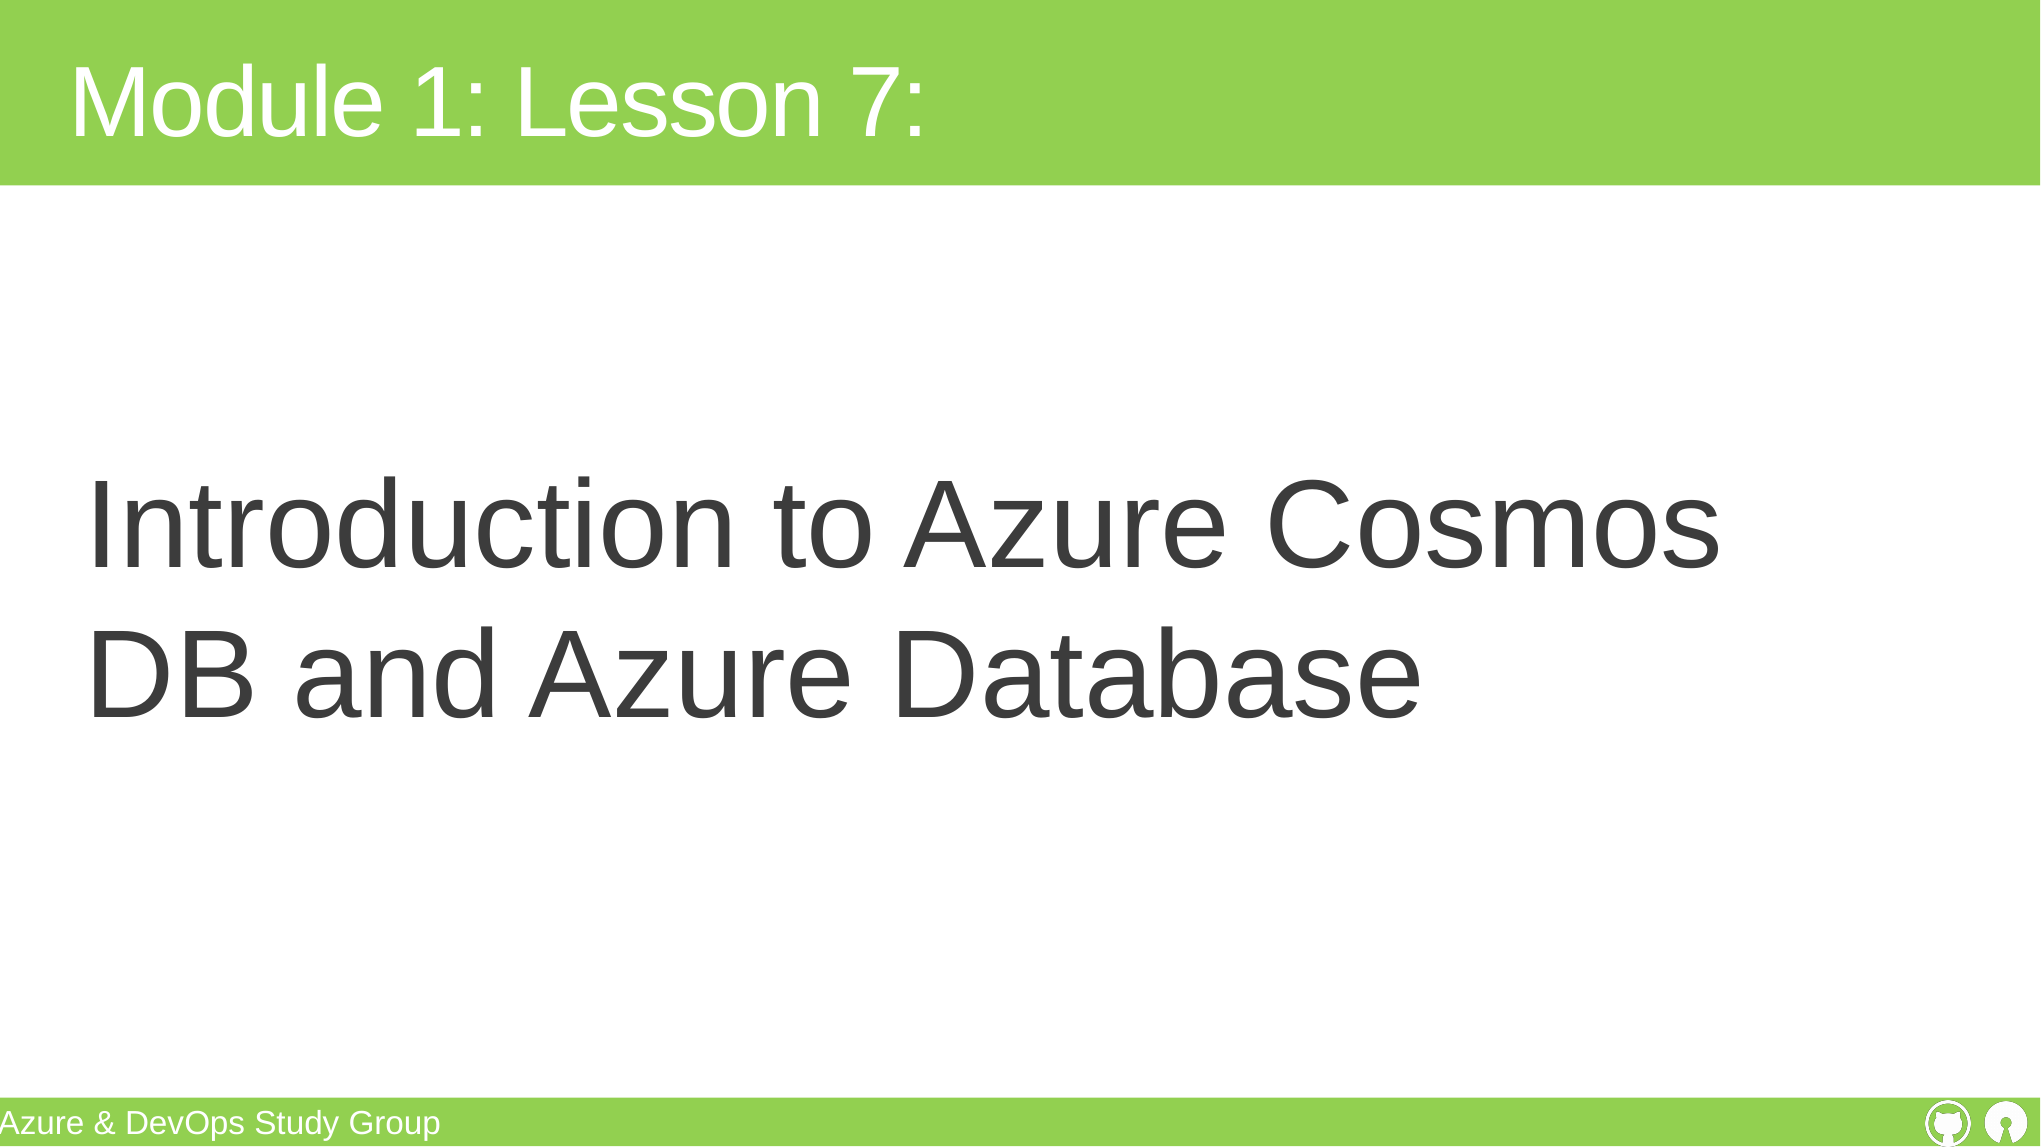

# Module 1: Lesson 7:
Introduction to Azure Cosmos DB and Azure Database